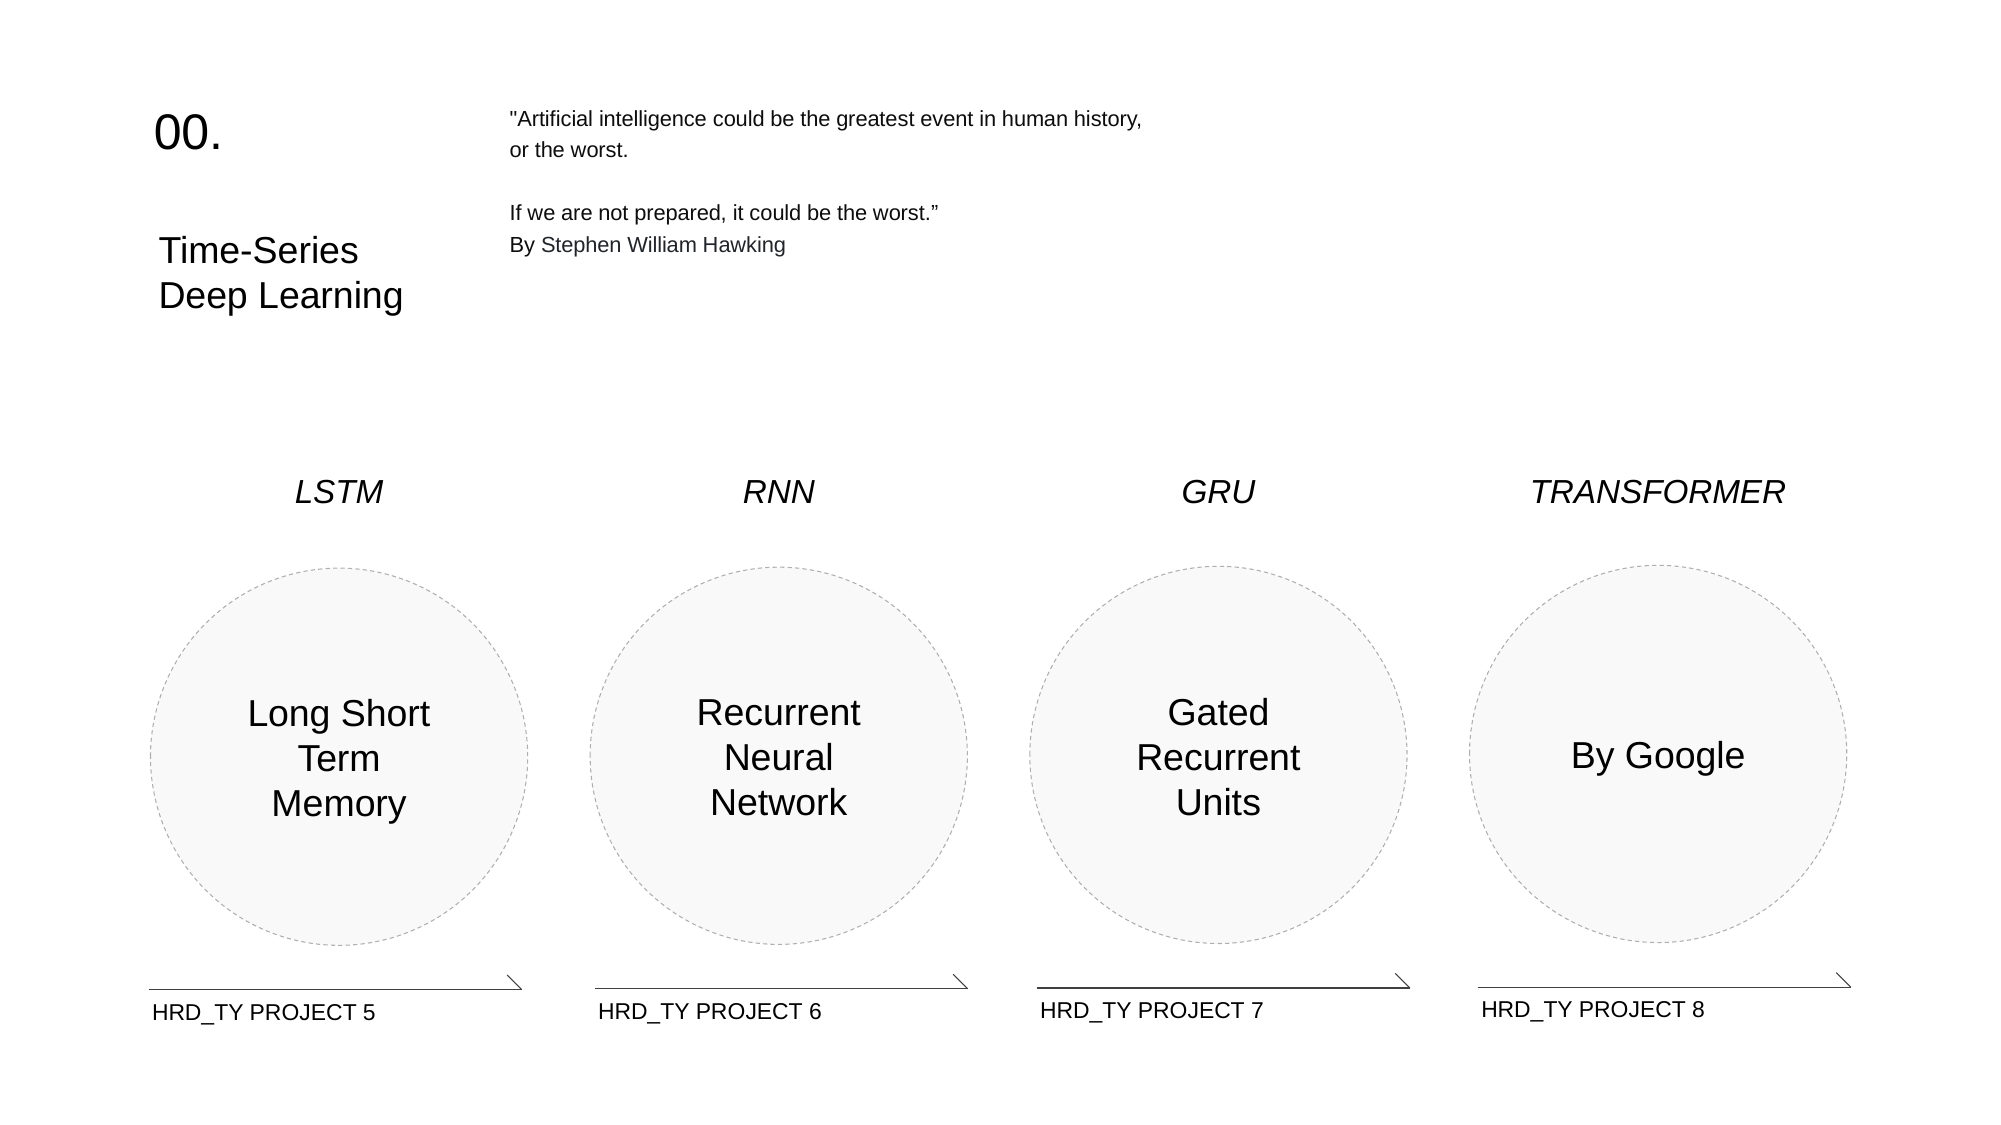

00.
"Artificial intelligence could be the greatest event in human history,
or the worst.

If we are not prepared, it could be the worst.”
By Stephen William Hawking
Time-Series
Deep Learning
LSTM
RNN
GRU
TRANSFORMER
By Google
Gated
Recurrent
Units
Recurrent
Neural
Network
Long Short
Term
Memory
HRD_TY PROJECT 8
HRD_TY PROJECT 7
HRD_TY PROJECT 6
HRD_TY PROJECT 5